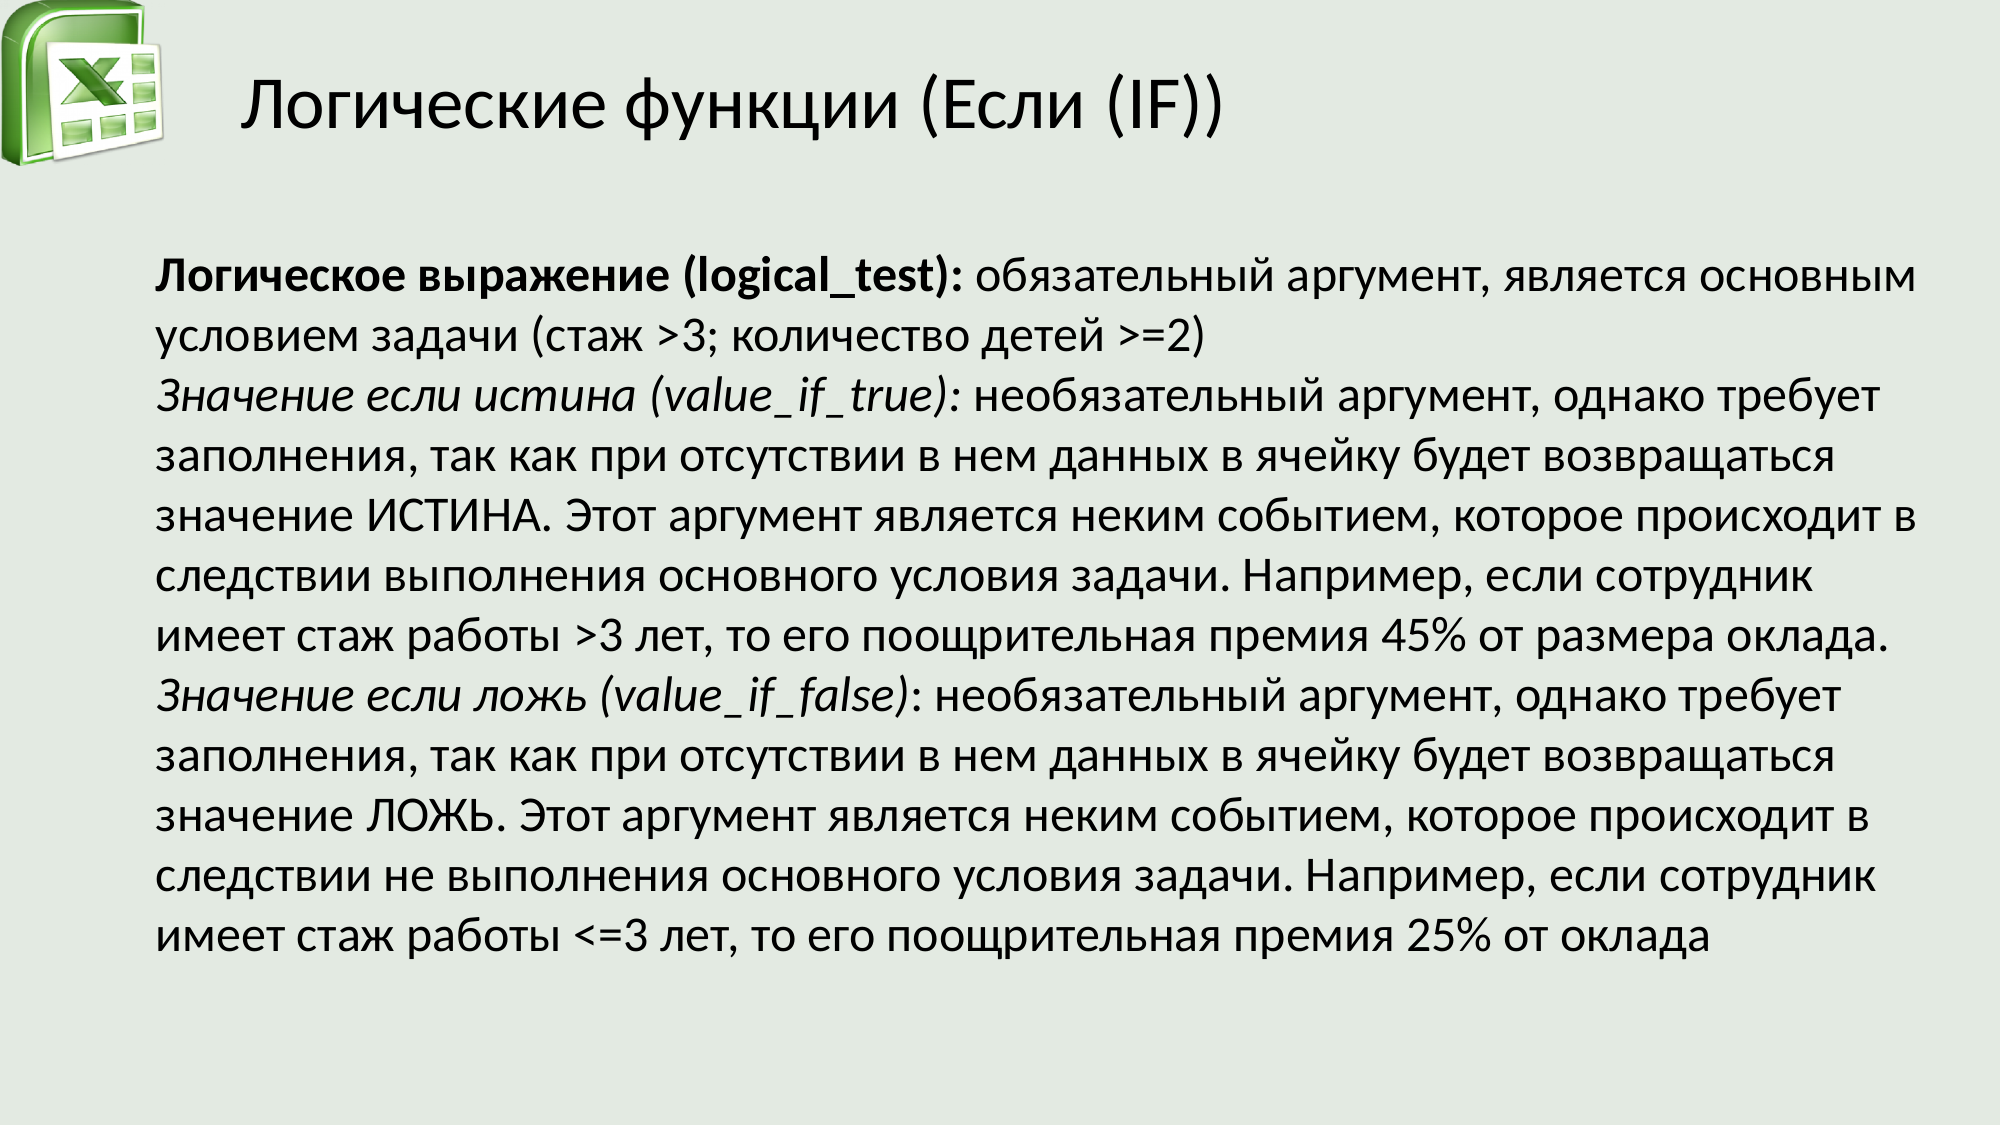

# Логические функции (Если (IF))
Логическое выражение (logical_test): обязательный аргумент, является основным условием задачи (стаж >3; количество детей >=2)
Значение если истина (value_if_true): необязательный аргумент, однако требует заполнения, так как при отсутствии в нем данных в ячейку будет возвращаться значение ИСТИНА. Этот аргумент является неким событием, которое происходит в следствии выполнения основного условия задачи. Например, если сотрудник имеет стаж работы >3 лет, то его поощрительная премия 45% от размера оклада.
Значение если ложь (value_if_false): необязательный аргумент, однако требует заполнения, так как при отсутствии в нем данных в ячейку будет возвращаться значение ЛОЖЬ. Этот аргумент является неким событием, которое происходит в следствии не выполнения основного условия задачи. Например, если сотрудник имеет стаж работы <=3 лет, то его поощрительная премия 25% от оклада